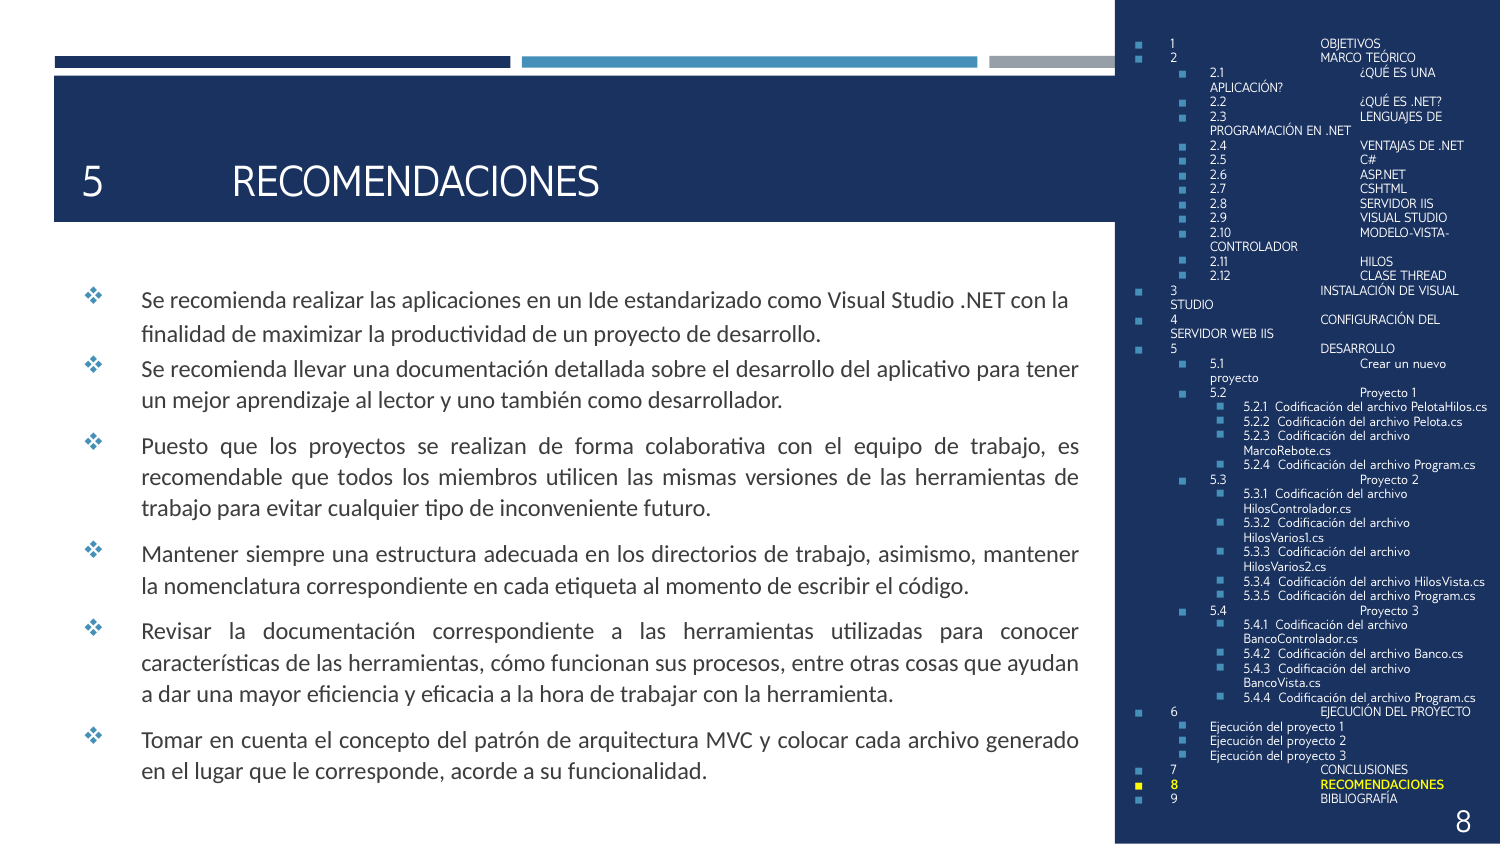

1	OBJETIVOS
2	MARCO TEÓRICO
2.1	¿QUÉ ES UNA APLICACIÓN?
2.2	¿QUÉ ES .NET?
2.3	LENGUAJES DE PROGRAMACIÓN EN .NET
2.4	VENTAJAS DE .NET
2.5	C#
2.6	ASP.NET
2.7	CSHTML
2.8	SERVIDOR IIS
2.9	VISUAL STUDIO
2.10	MODELO-VISTA-CONTROLADOR
2.11	HILOS
2.12	CLASE THREAD
3	INSTALACIÓN DE VISUAL STUDIO
4	CONFIGURACIÓN DEL SERVIDOR WEB IIS
5	DESARROLLO
5.1	Crear un nuevo proyecto
5.2	Proyecto 1
5.2.1  Codificación del archivo PelotaHilos.cs
5.2.2  Codificación del archivo Pelota.cs
5.2.3  Codificación del archivo MarcoRebote.cs
5.2.4  Codificación del archivo Program.cs
5.3	Proyecto 2
5.3.1  Codificación del archivo HilosControlador.cs
5.3.2  Codificación del archivo HilosVarios1.cs
5.3.3  Codificación del archivo HilosVarios2.cs
5.3.4  Codificación del archivo HilosVista.cs
5.3.5  Codificación del archivo Program.cs
5.4	Proyecto 3
5.4.1  Codificación del archivo BancoControlador.cs
5.4.2  Codificación del archivo Banco.cs
5.4.3  Codificación del archivo BancoVista.cs
5.4.4  Codificación del archivo Program.cs
6	EJECUCIÓN DEL PROYECTO
Ejecución del proyecto 1
Ejecución del proyecto 2
Ejecución del proyecto 3
7	CONCLUSIONES
8	RECOMENDACIONES
9	BIBLIOGRAFÍA
# 5	RECOMENDACIONES
Se recomienda realizar las aplicaciones en un Ide estandarizado como Visual Studio .NET con la finalidad de maximizar la productividad de un proyecto de desarrollo.
Se recomienda llevar una documentación detallada sobre el desarrollo del aplicativo para tener un mejor aprendizaje al lector y uno también como desarrollador.
Puesto que los proyectos se realizan de forma colaborativa con el equipo de trabajo, es recomendable que todos los miembros utilicen las mismas versiones de las herramientas de trabajo para evitar cualquier tipo de inconveniente futuro.
Mantener siempre una estructura adecuada en los directorios de trabajo, asimismo, mantener la nomenclatura correspondiente en cada etiqueta al momento de escribir el código.
Revisar la documentación correspondiente a las herramientas utilizadas para conocer características de las herramientas, cómo funcionan sus procesos, entre otras cosas que ayudan a dar una mayor eficiencia y eficacia a la hora de trabajar con la herramienta.
Tomar en cuenta el concepto del patrón de arquitectura MVC y colocar cada archivo generado en el lugar que le corresponde, acorde a su funcionalidad.
88